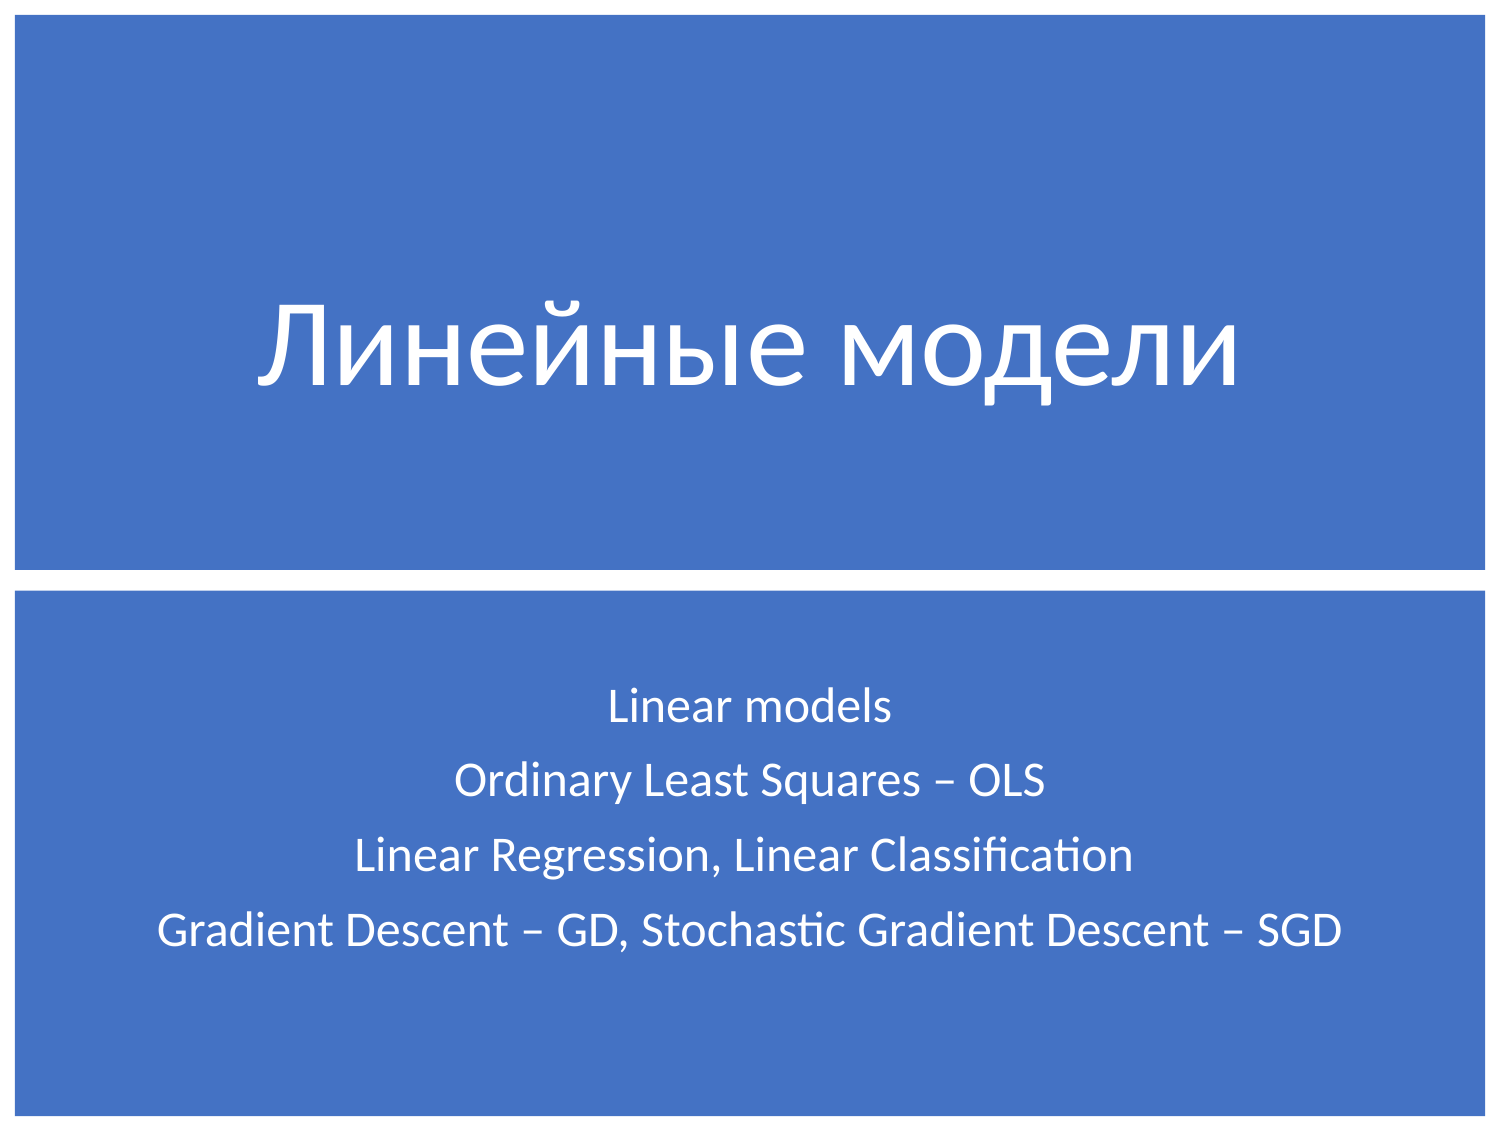

# Линейные модели

Linear models
Ordinary Least Squares – OLS
Linear Regression, Linear Classification
Gradient Descent – GD, Stochastic Gradient Descent – SGD